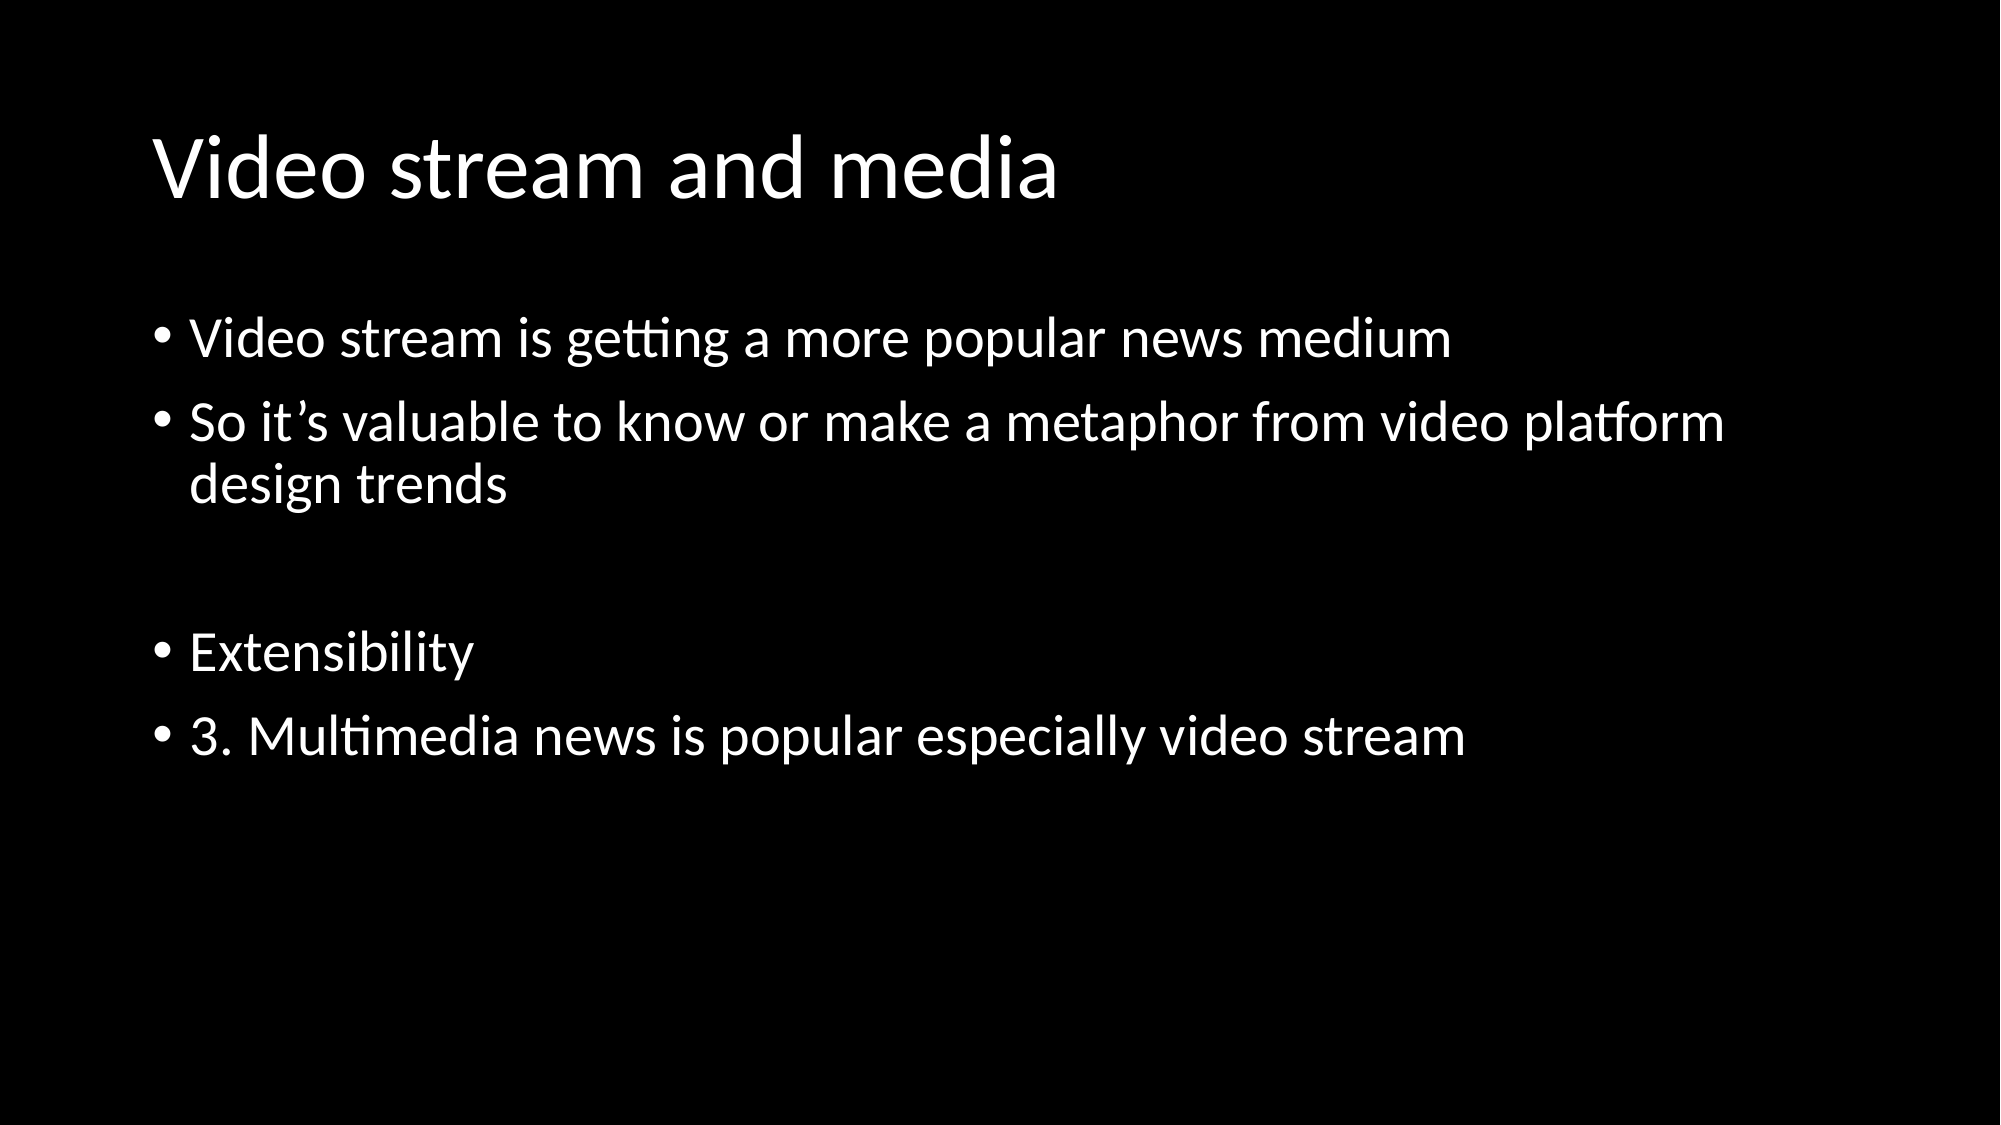

# Video stream and media
Video stream is getting a more popular news medium
So it’s valuable to know or make a metaphor from video platform design trends

Extensibility
3. Multimedia news is popular especially video stream